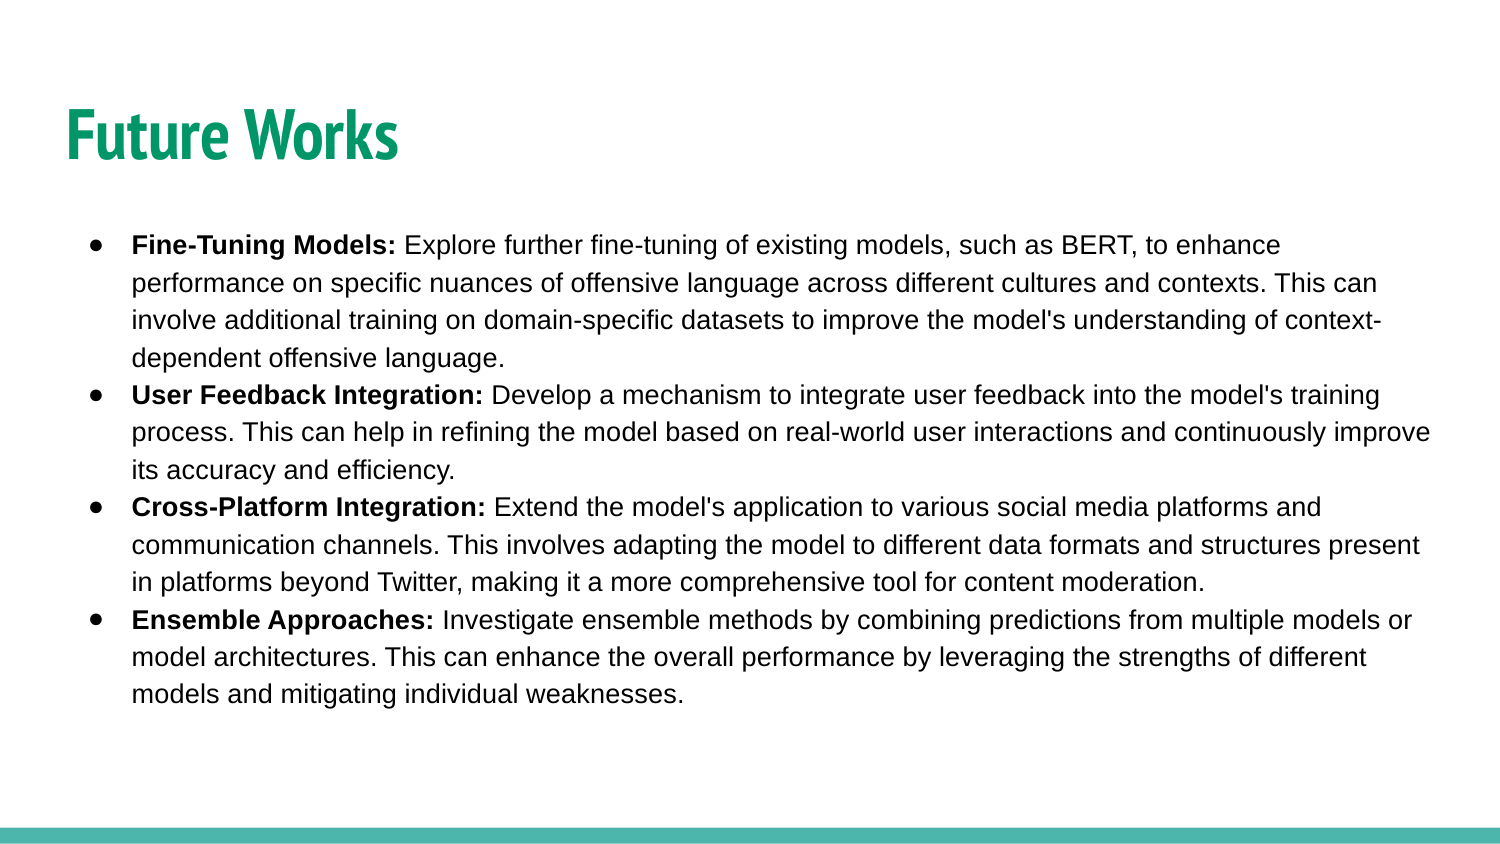

# Future Works
Fine-Tuning Models: Explore further fine-tuning of existing models, such as BERT, to enhance performance on specific nuances of offensive language across different cultures and contexts. This can involve additional training on domain-specific datasets to improve the model's understanding of context-dependent offensive language.
User Feedback Integration: Develop a mechanism to integrate user feedback into the model's training process. This can help in refining the model based on real-world user interactions and continuously improve its accuracy and efficiency.
Cross-Platform Integration: Extend the model's application to various social media platforms and communication channels. This involves adapting the model to different data formats and structures present in platforms beyond Twitter, making it a more comprehensive tool for content moderation.
Ensemble Approaches: Investigate ensemble methods by combining predictions from multiple models or model architectures. This can enhance the overall performance by leveraging the strengths of different models and mitigating individual weaknesses.